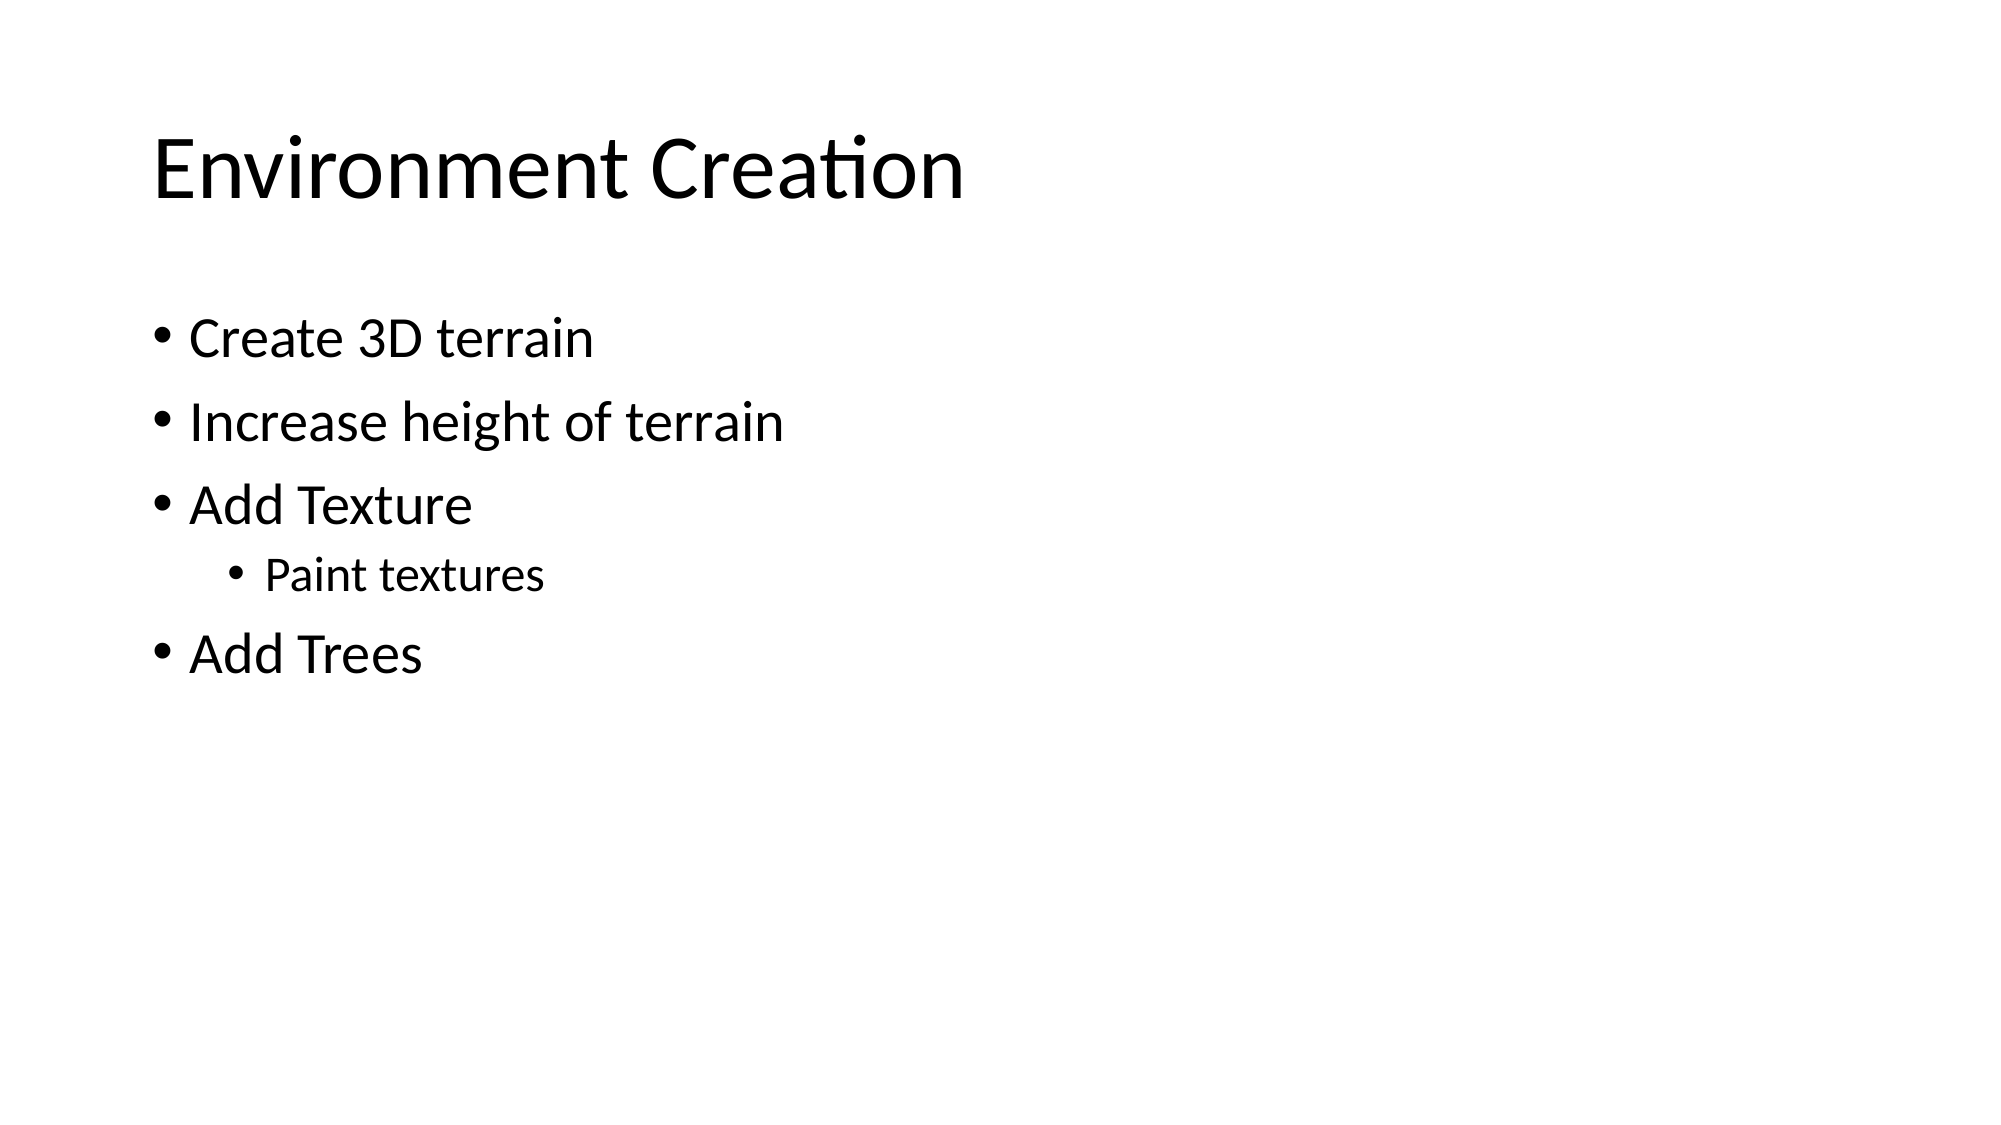

# Environment Creation
Create 3D terrain
Increase height of terrain
Add Texture
Paint textures
Add Trees